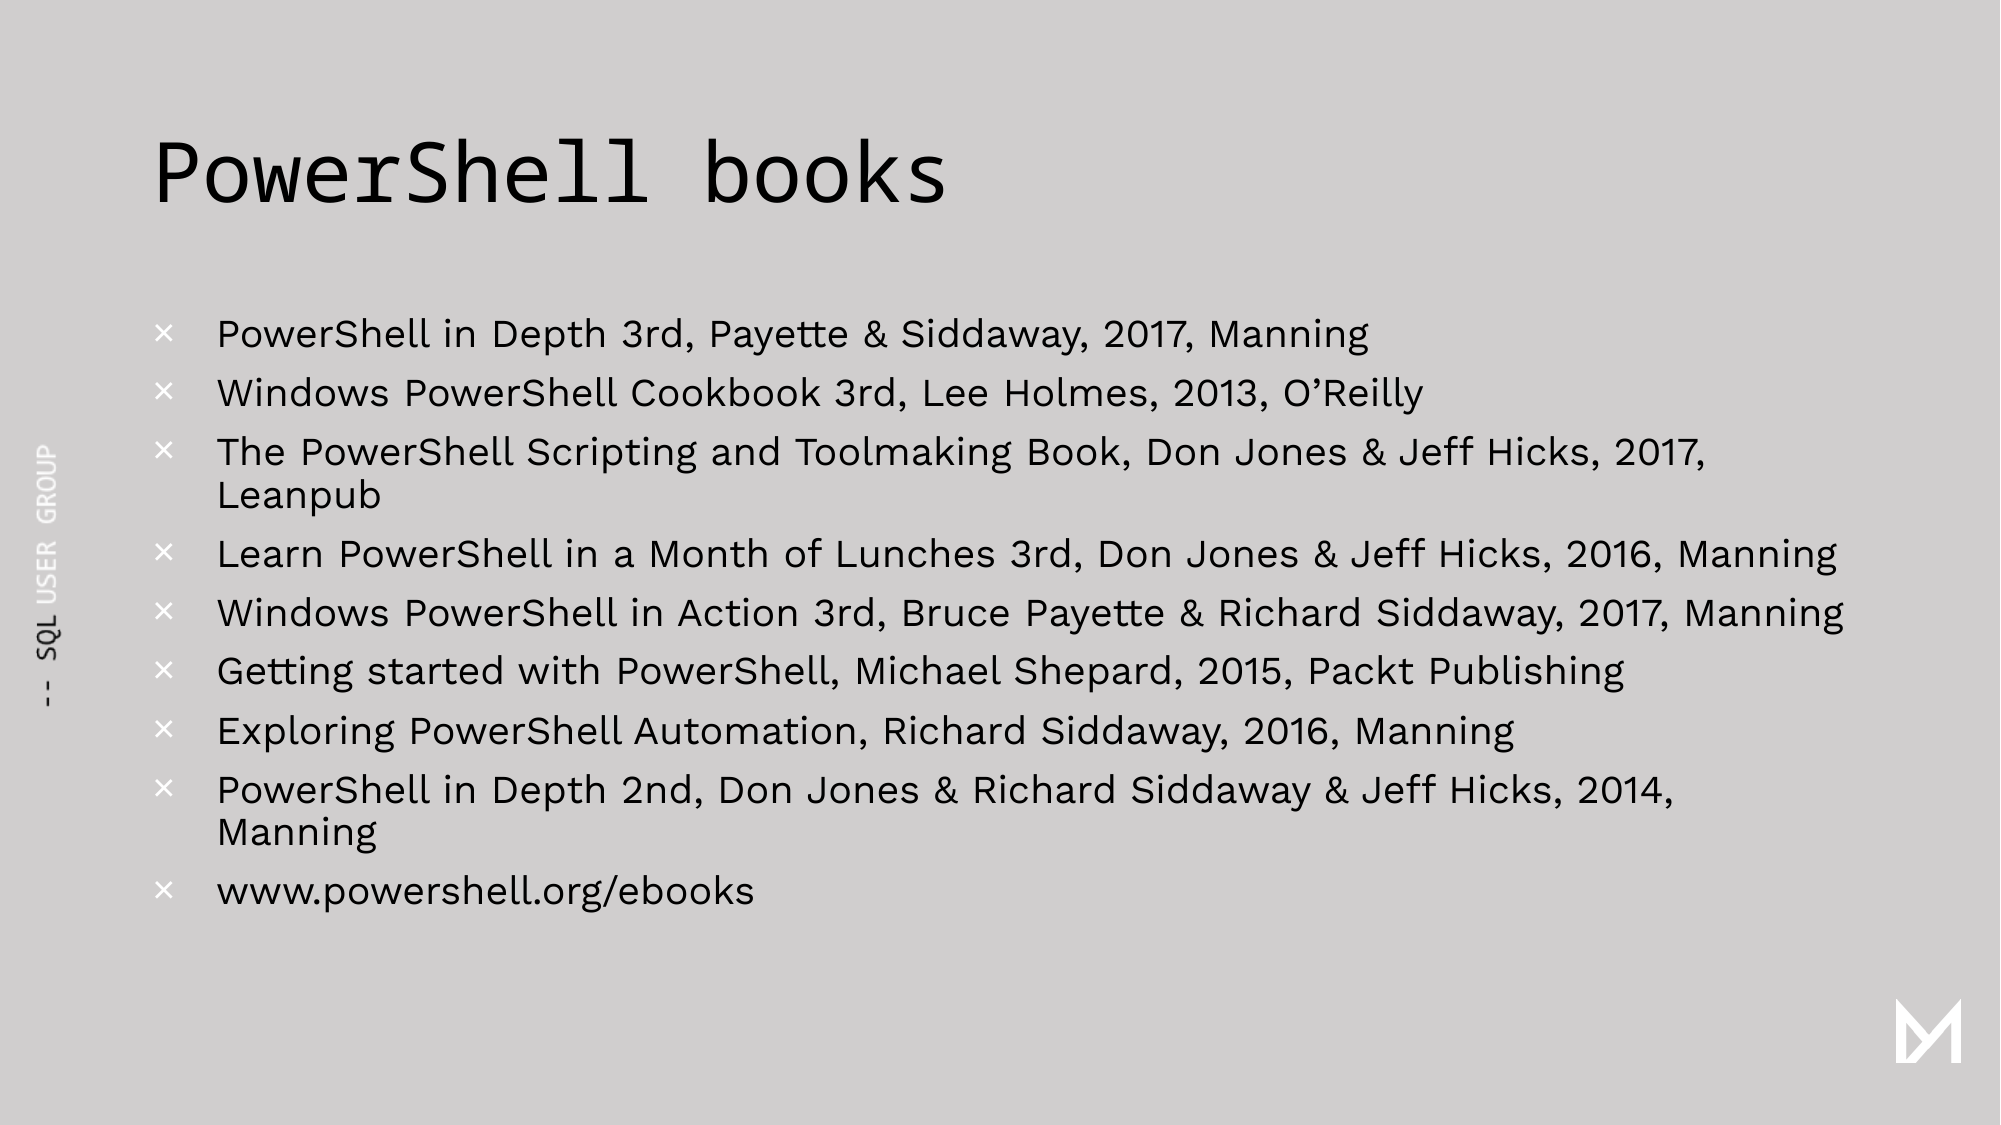

# PowerShell books
PowerShell in Depth 3rd, Payette & Siddaway, 2017, Manning
Windows PowerShell Cookbook 3rd, Lee Holmes, 2013, O’Reilly
The PowerShell Scripting and Toolmaking Book, Don Jones & Jeff Hicks, 2017, Leanpub
Learn PowerShell in a Month of Lunches 3rd, Don Jones & Jeff Hicks, 2016, Manning
Windows PowerShell in Action 3rd, Bruce Payette & Richard Siddaway, 2017, Manning
Getting started with PowerShell, Michael Shepard, 2015, Packt Publishing
Exploring PowerShell Automation, Richard Siddaway, 2016, Manning
PowerShell in Depth 2nd, Don Jones & Richard Siddaway & Jeff Hicks, 2014, Manning
www.powershell.org/ebooks